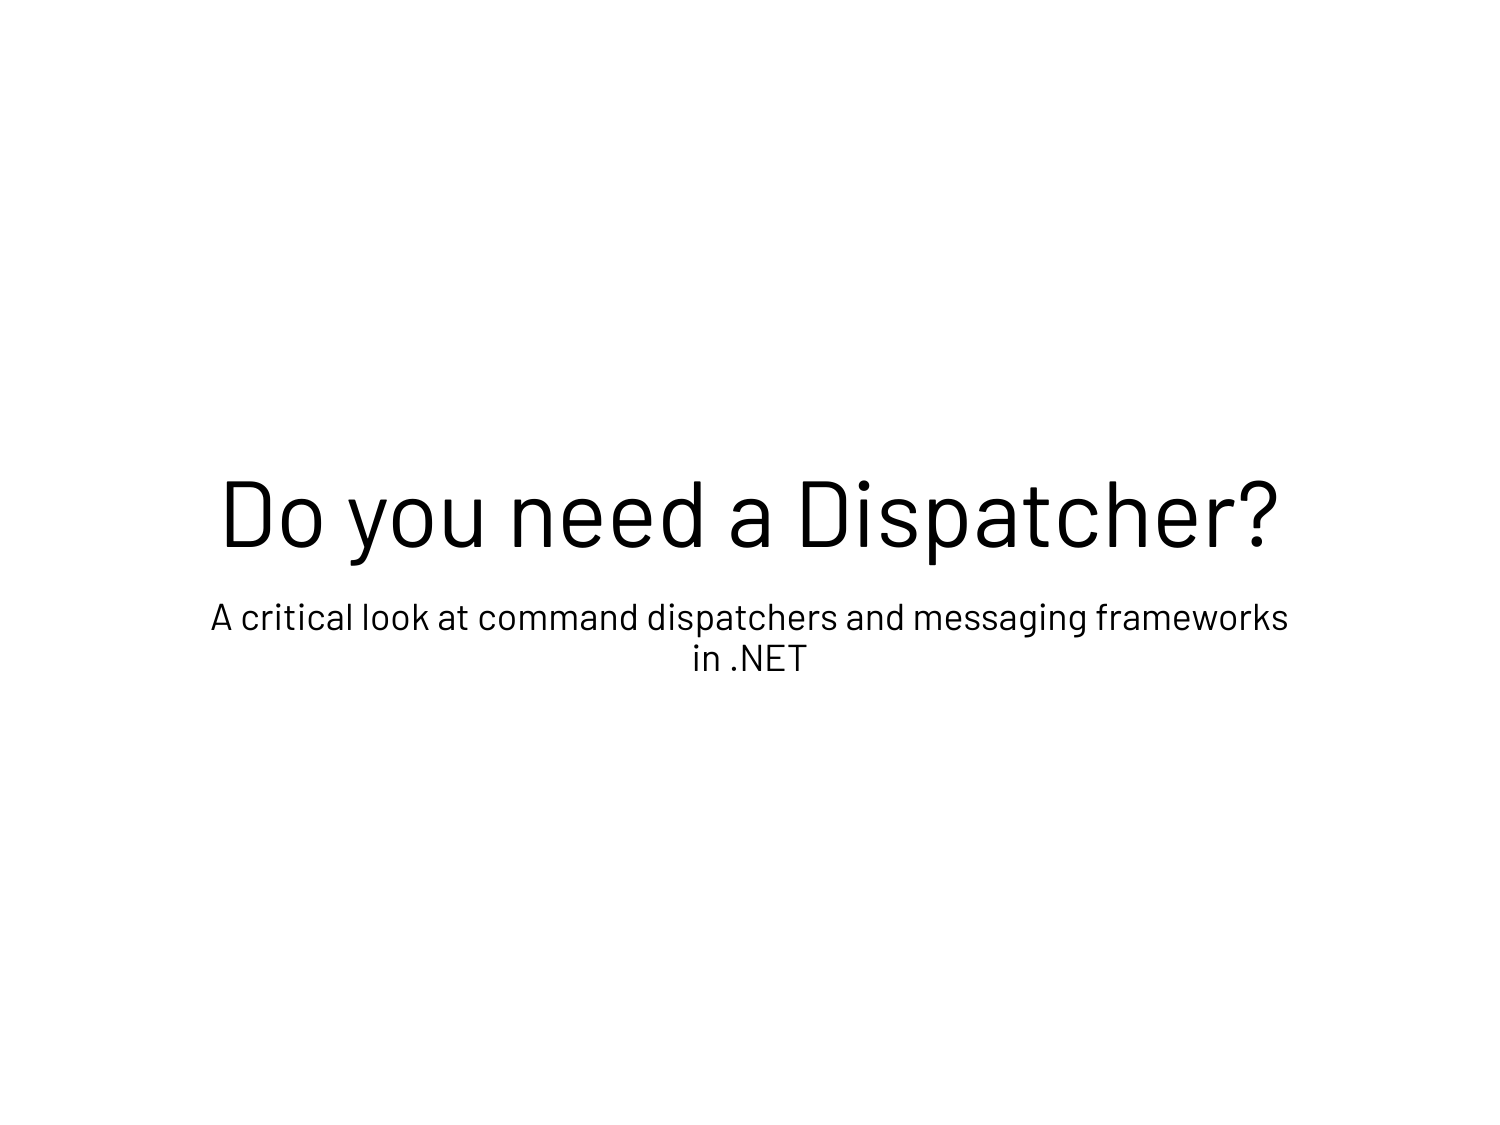

# Do you need a Dispatcher?
A critical look at command dispatchers and messaging frameworks in .NET